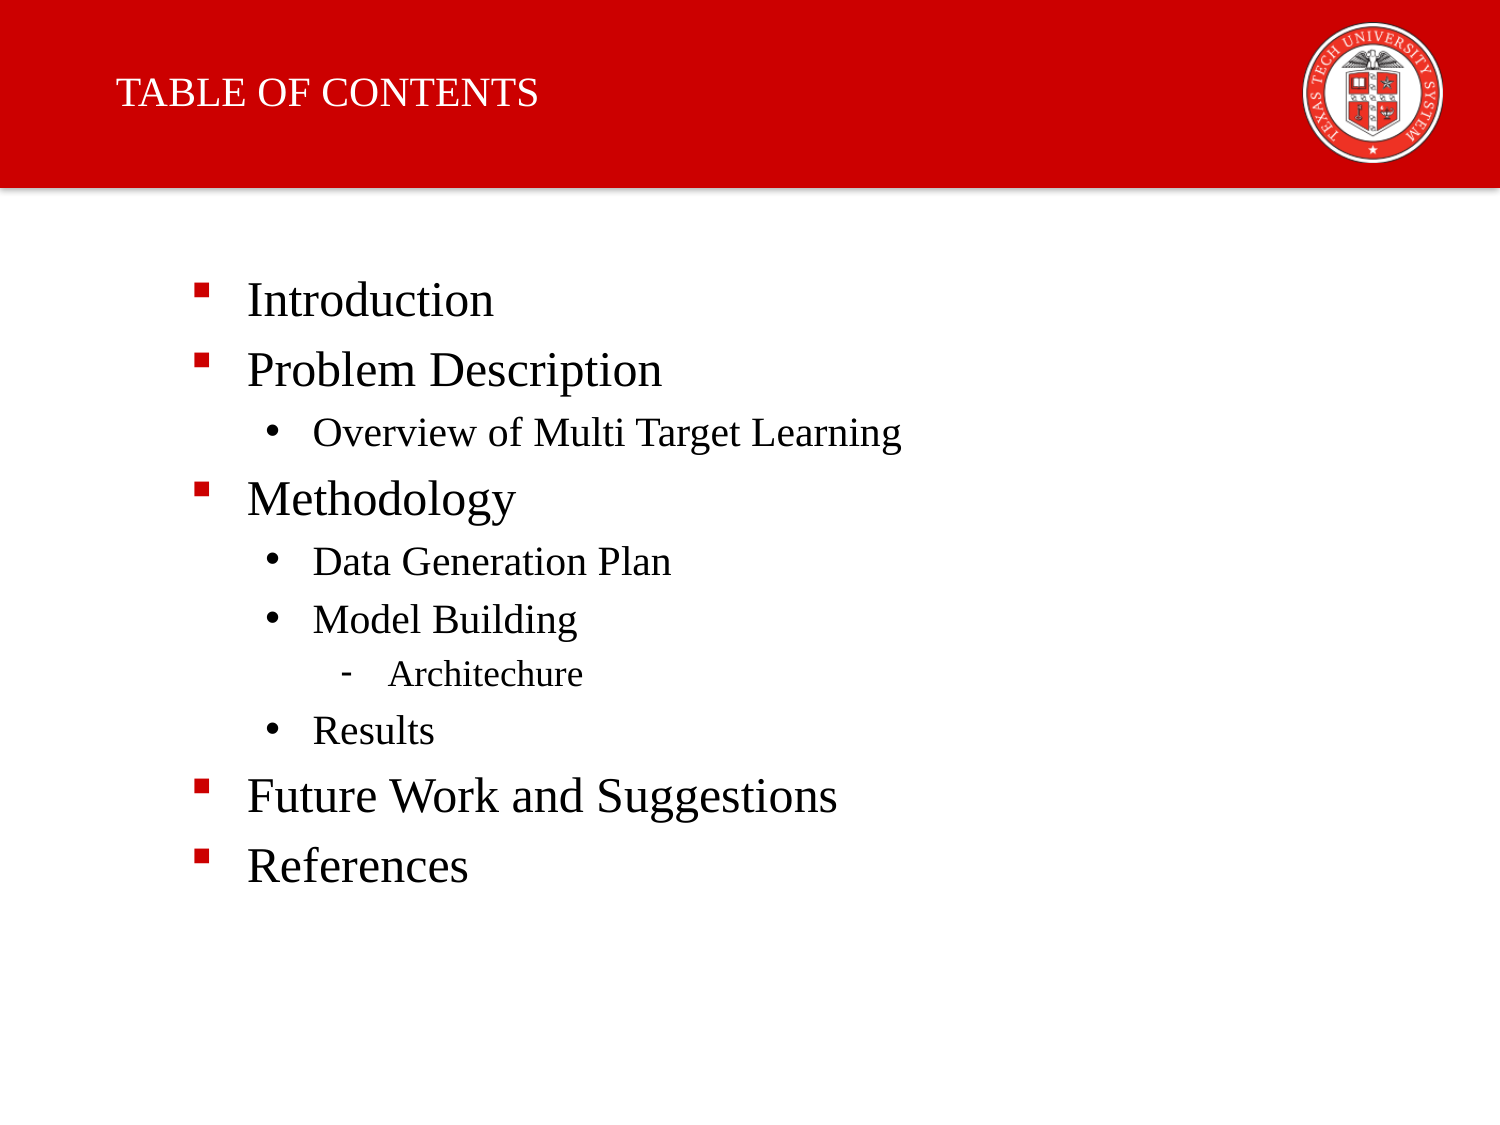

# TABLE OF CONTENTS
Introduction
Problem Description
Overview of Multi Target Learning
Methodology
Data Generation Plan
Model Building
Architechure
Results
Future Work and Suggestions
References